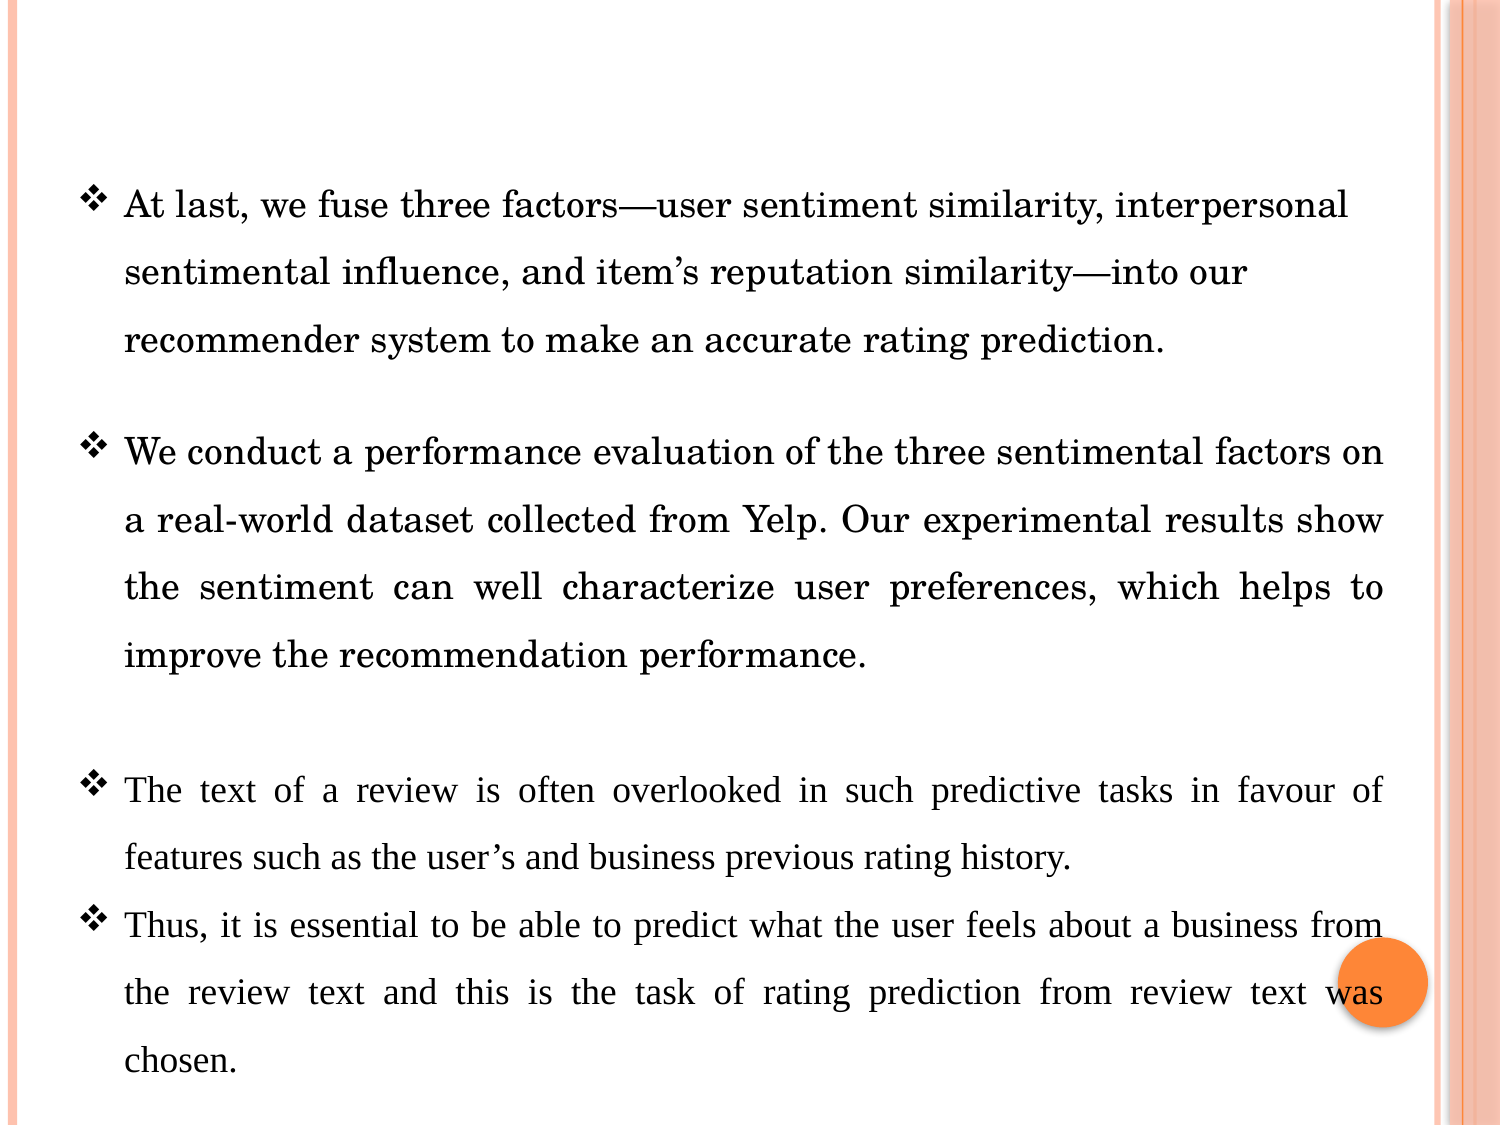

At last, we fuse three factors—user sentiment similarity, interpersonal sentimental inﬂuence, and item’s reputation similarity—into our recommender system to make an accurate rating prediction.

We conduct a performance evaluation of the three sentimental factors on a real-world dataset collected from Yelp. Our experimental results show the sentiment can well characterize user preferences, which helps to improve the recommendation performance.

The text of a review is often overlooked in such predictive tasks in favour of features such as the user’s and business previous rating history.
Thus, it is essential to be able to predict what the user feels about a business from the review text and this is the task of rating prediction from review text was chosen.